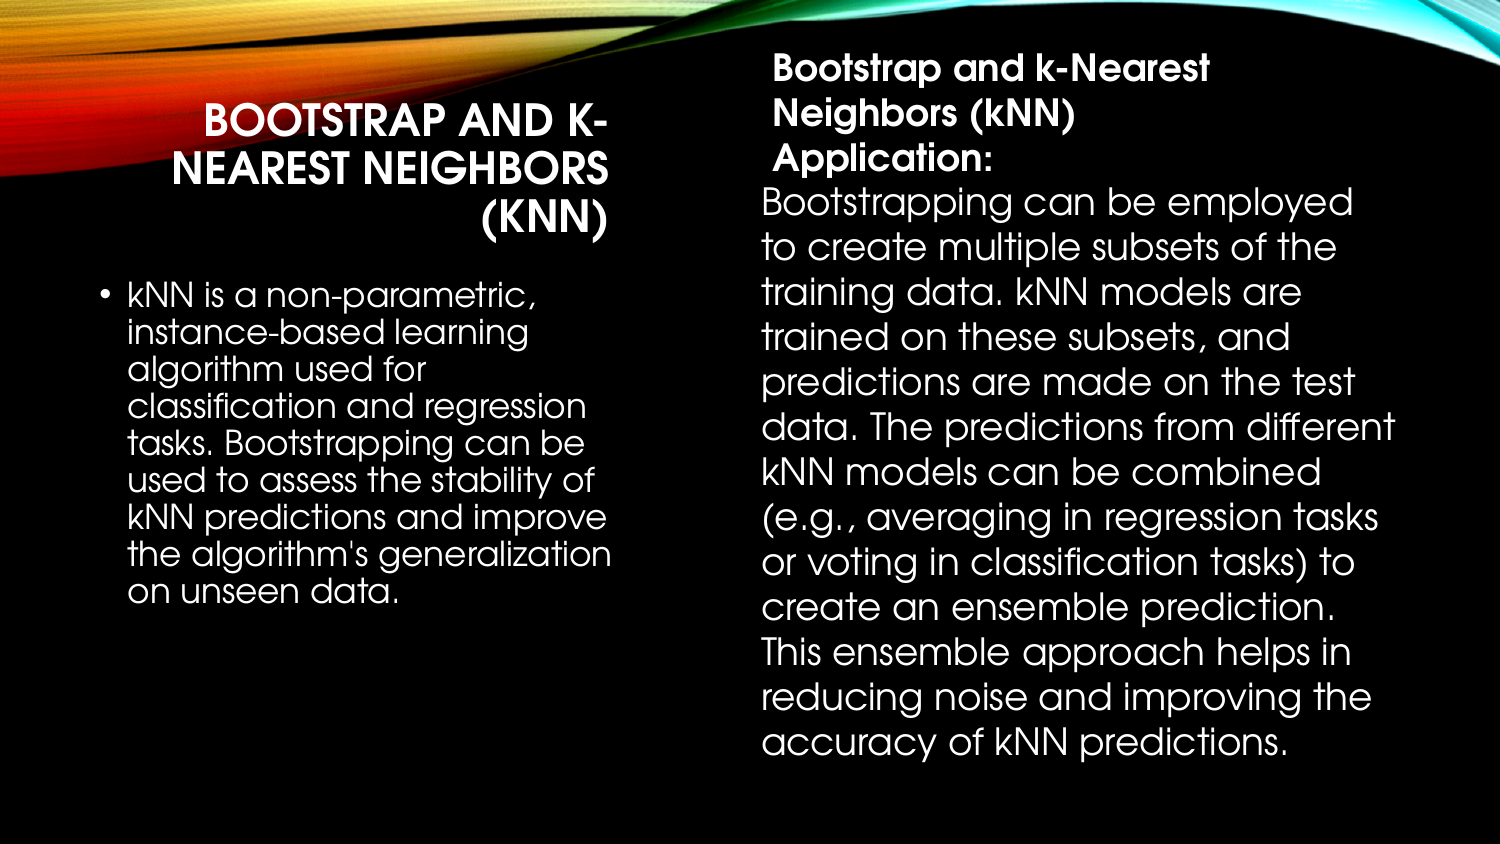

Bootstrap and k-Nearest Neighbors (kNN)
Application:
# Bootstrap and k-Nearest Neighbors (kNN)
Bootstrapping can be employed to create multiple subsets of the training data. kNN models are trained on these subsets, and predictions are made on the test data. The predictions from different kNN models can be combined (e.g., averaging in regression tasks or voting in classification tasks) to create an ensemble prediction. This ensemble approach helps in reducing noise and improving the accuracy of kNN predictions.
kNN is a non-parametric, instance-based learning algorithm used for classification and regression tasks. Bootstrapping can be used to assess the stability of kNN predictions and improve the algorithm's generalization on unseen data.